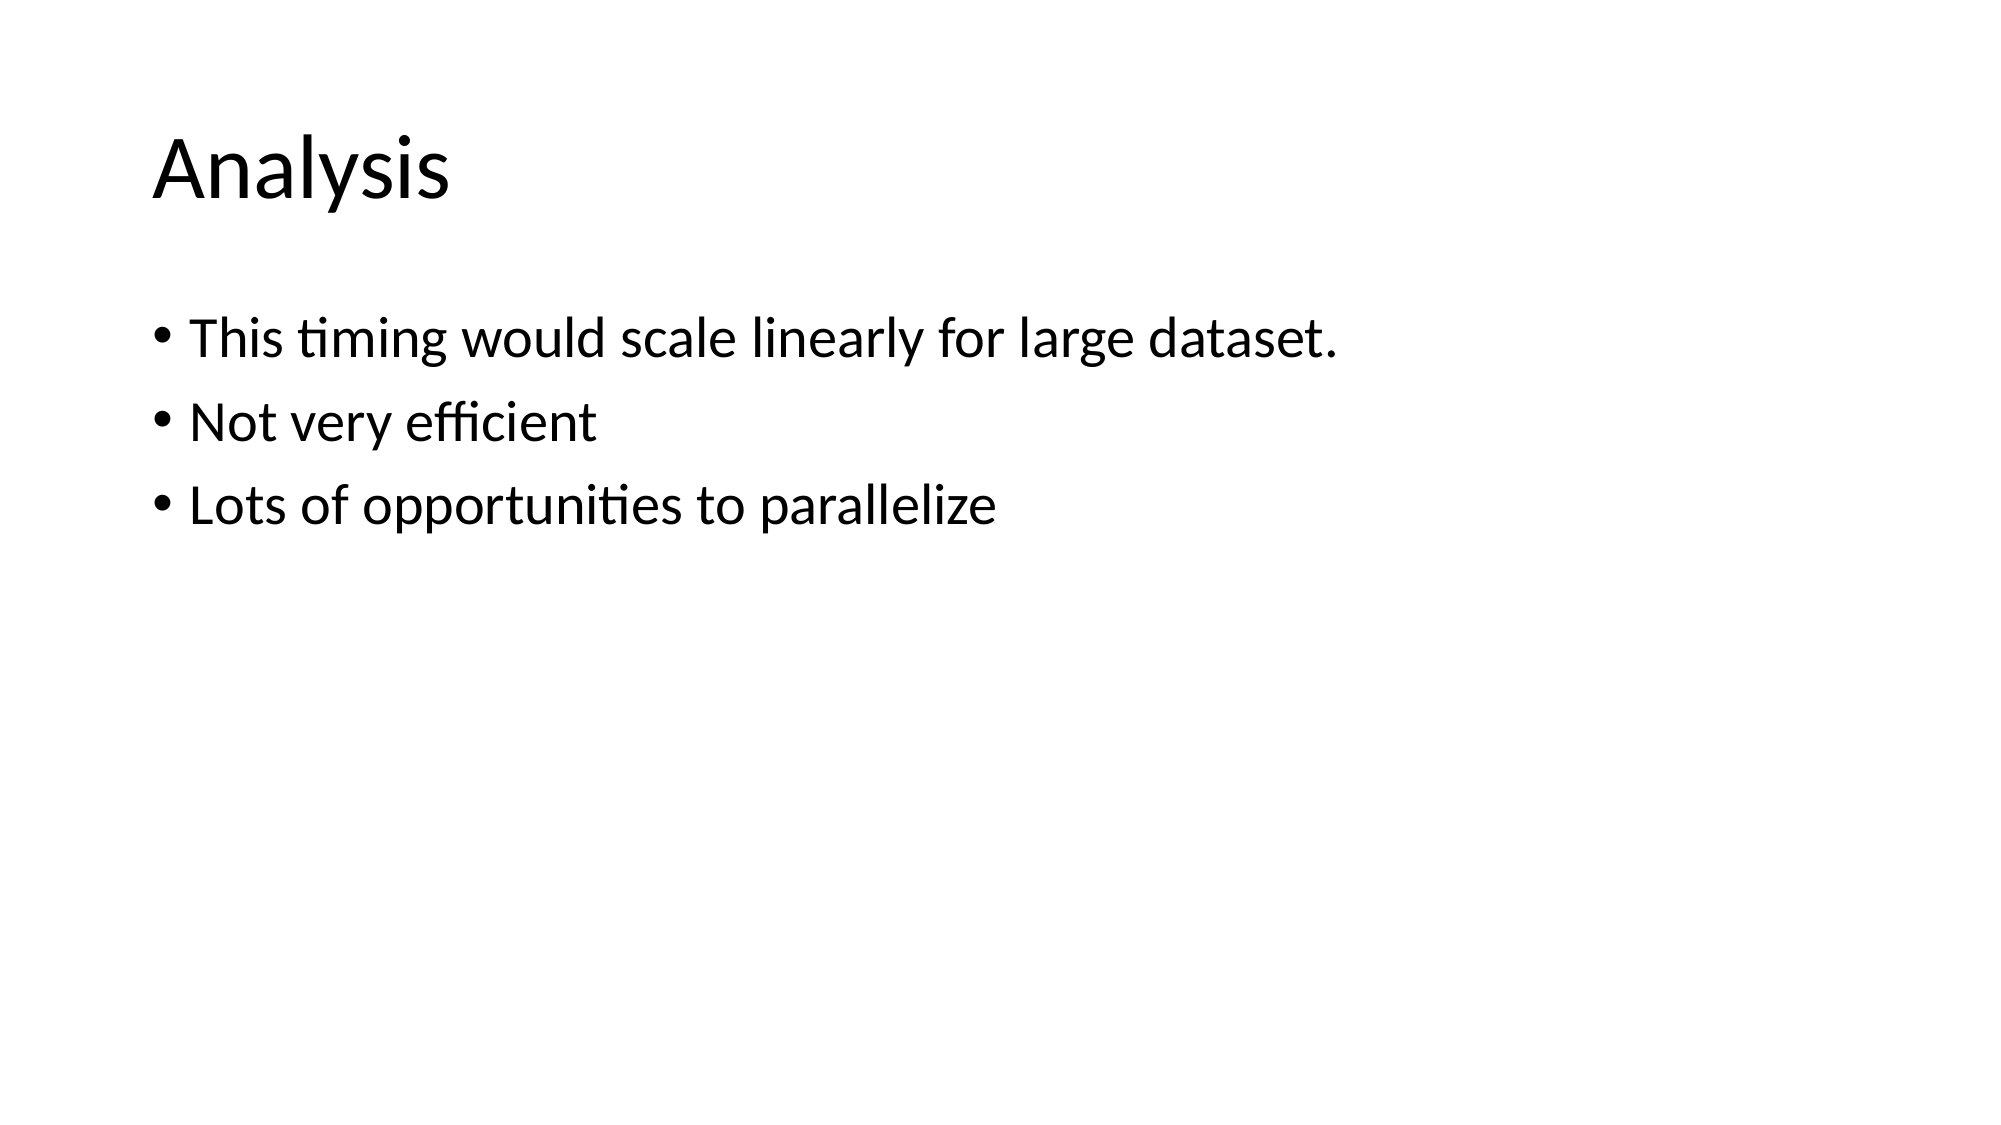

# Analysis
This timing would scale linearly for large dataset.
Not very efficient
Lots of opportunities to parallelize